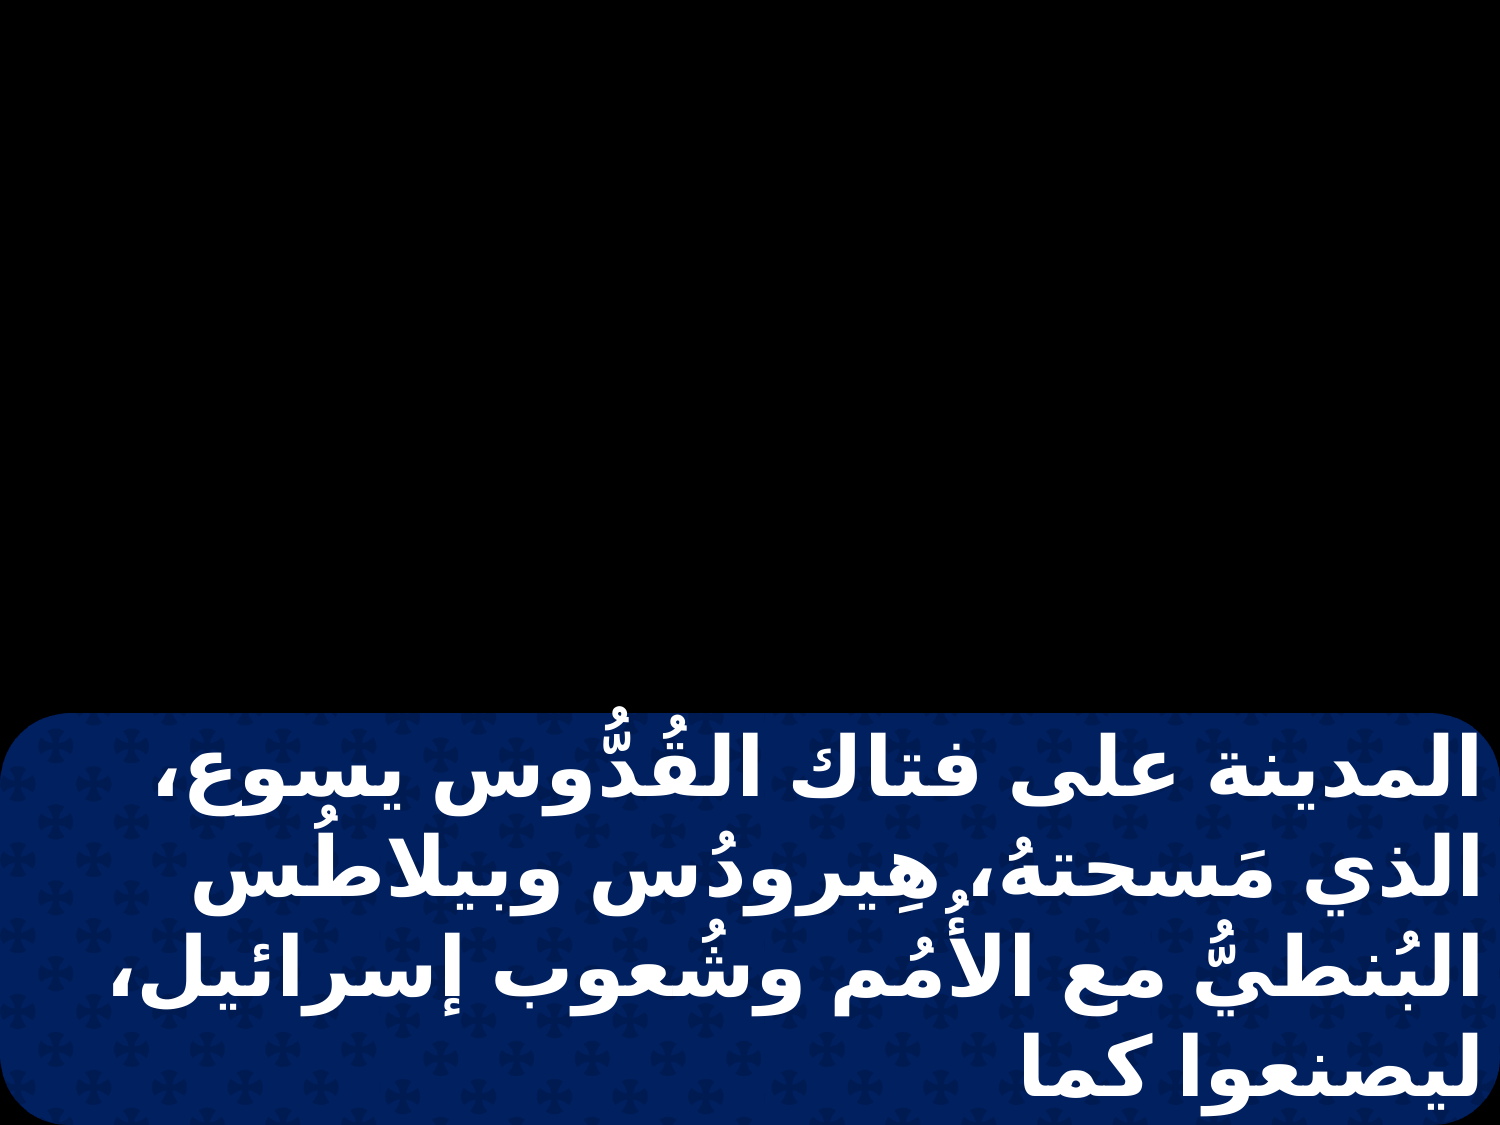

المدينة على فتاك القُدُّوس يسوع، الذي مَسحتهُ، هِيرودُس وبيلاطُس البُنطيُّ مع الأُمُم وشُعوب إسرائيل، ليصنعوا كما